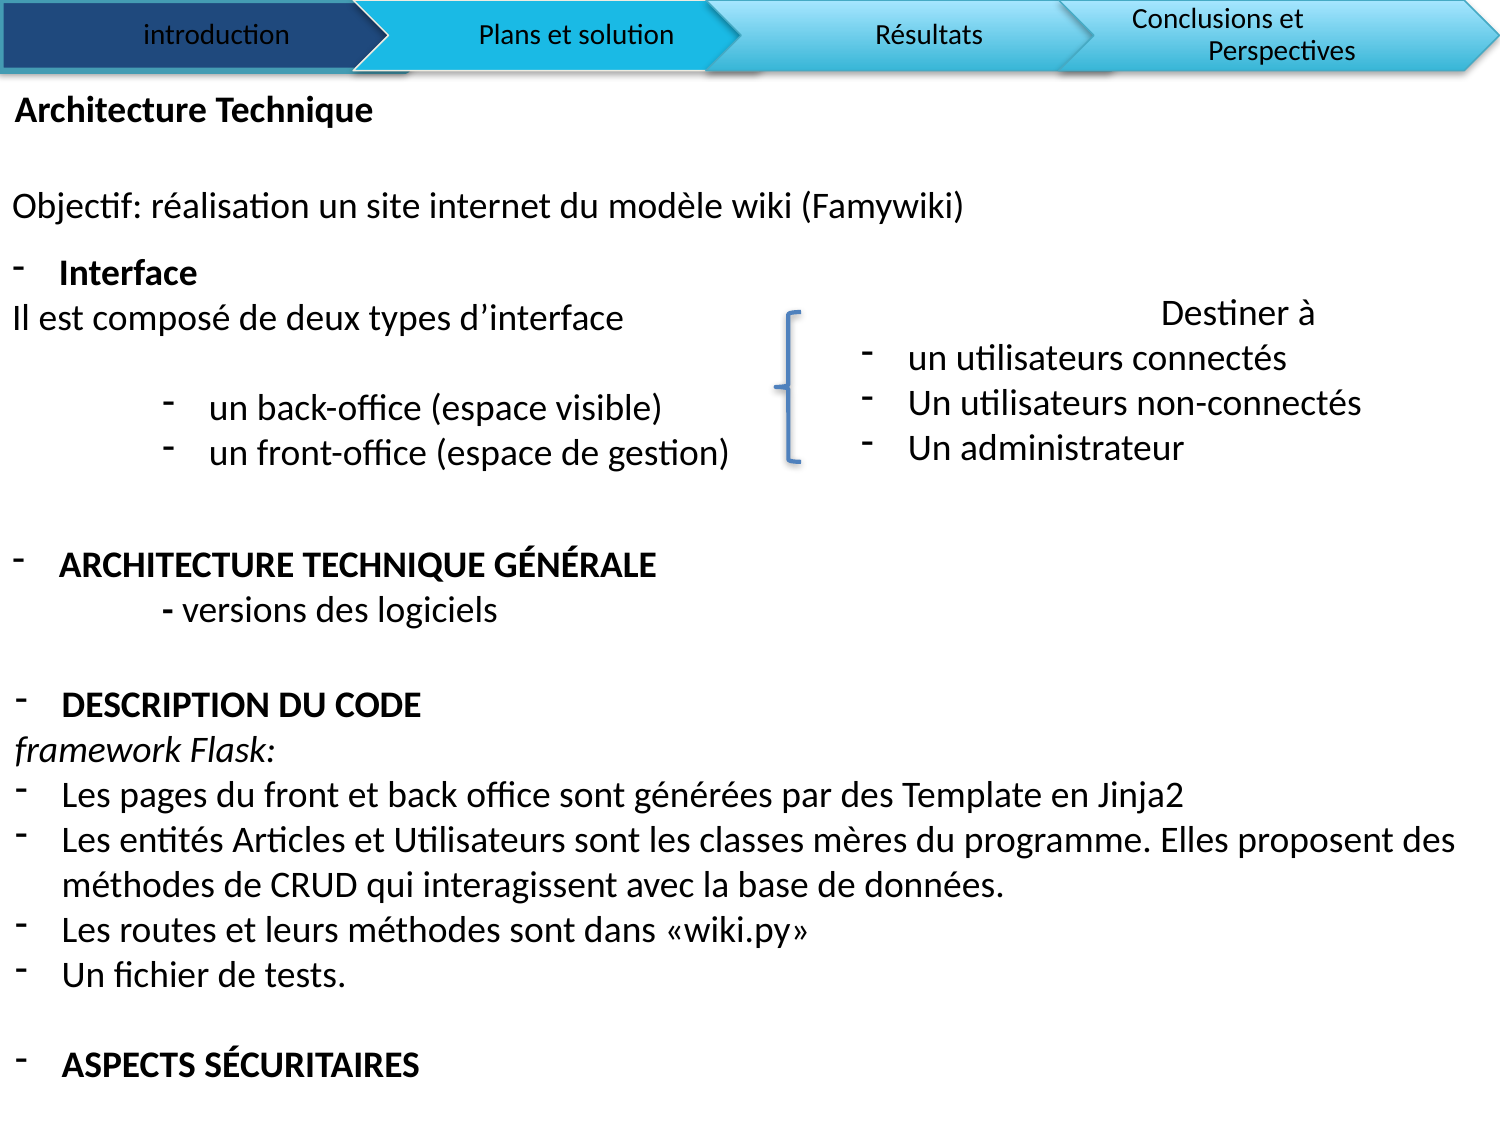

introduction
Plans et solution
Résultats
Conclusions et 	Perspectives
Architecture Technique
Objectif: réalisation un site internet du modèle wiki (Famywiki)
Interface
Il est composé de deux types d’interface

un back-office (espace visible)
un front-office (espace de gestion)
		Destiner à
un utilisateurs connectés
Un utilisateurs non-connectés
Un administrateur

Architecture Technique Générale
- versions des logiciels
Description du Code
framework Flask:
Les pages du front et back office sont générées par des Template en Jinja2
Les entités Articles et Utilisateurs sont les classes mères du programme. Elles proposent des méthodes de CRUD qui interagissent avec la base de données.
Les routes et leurs méthodes sont dans «wiki.py»
Un fichier de tests.

Aspects sécuritaires